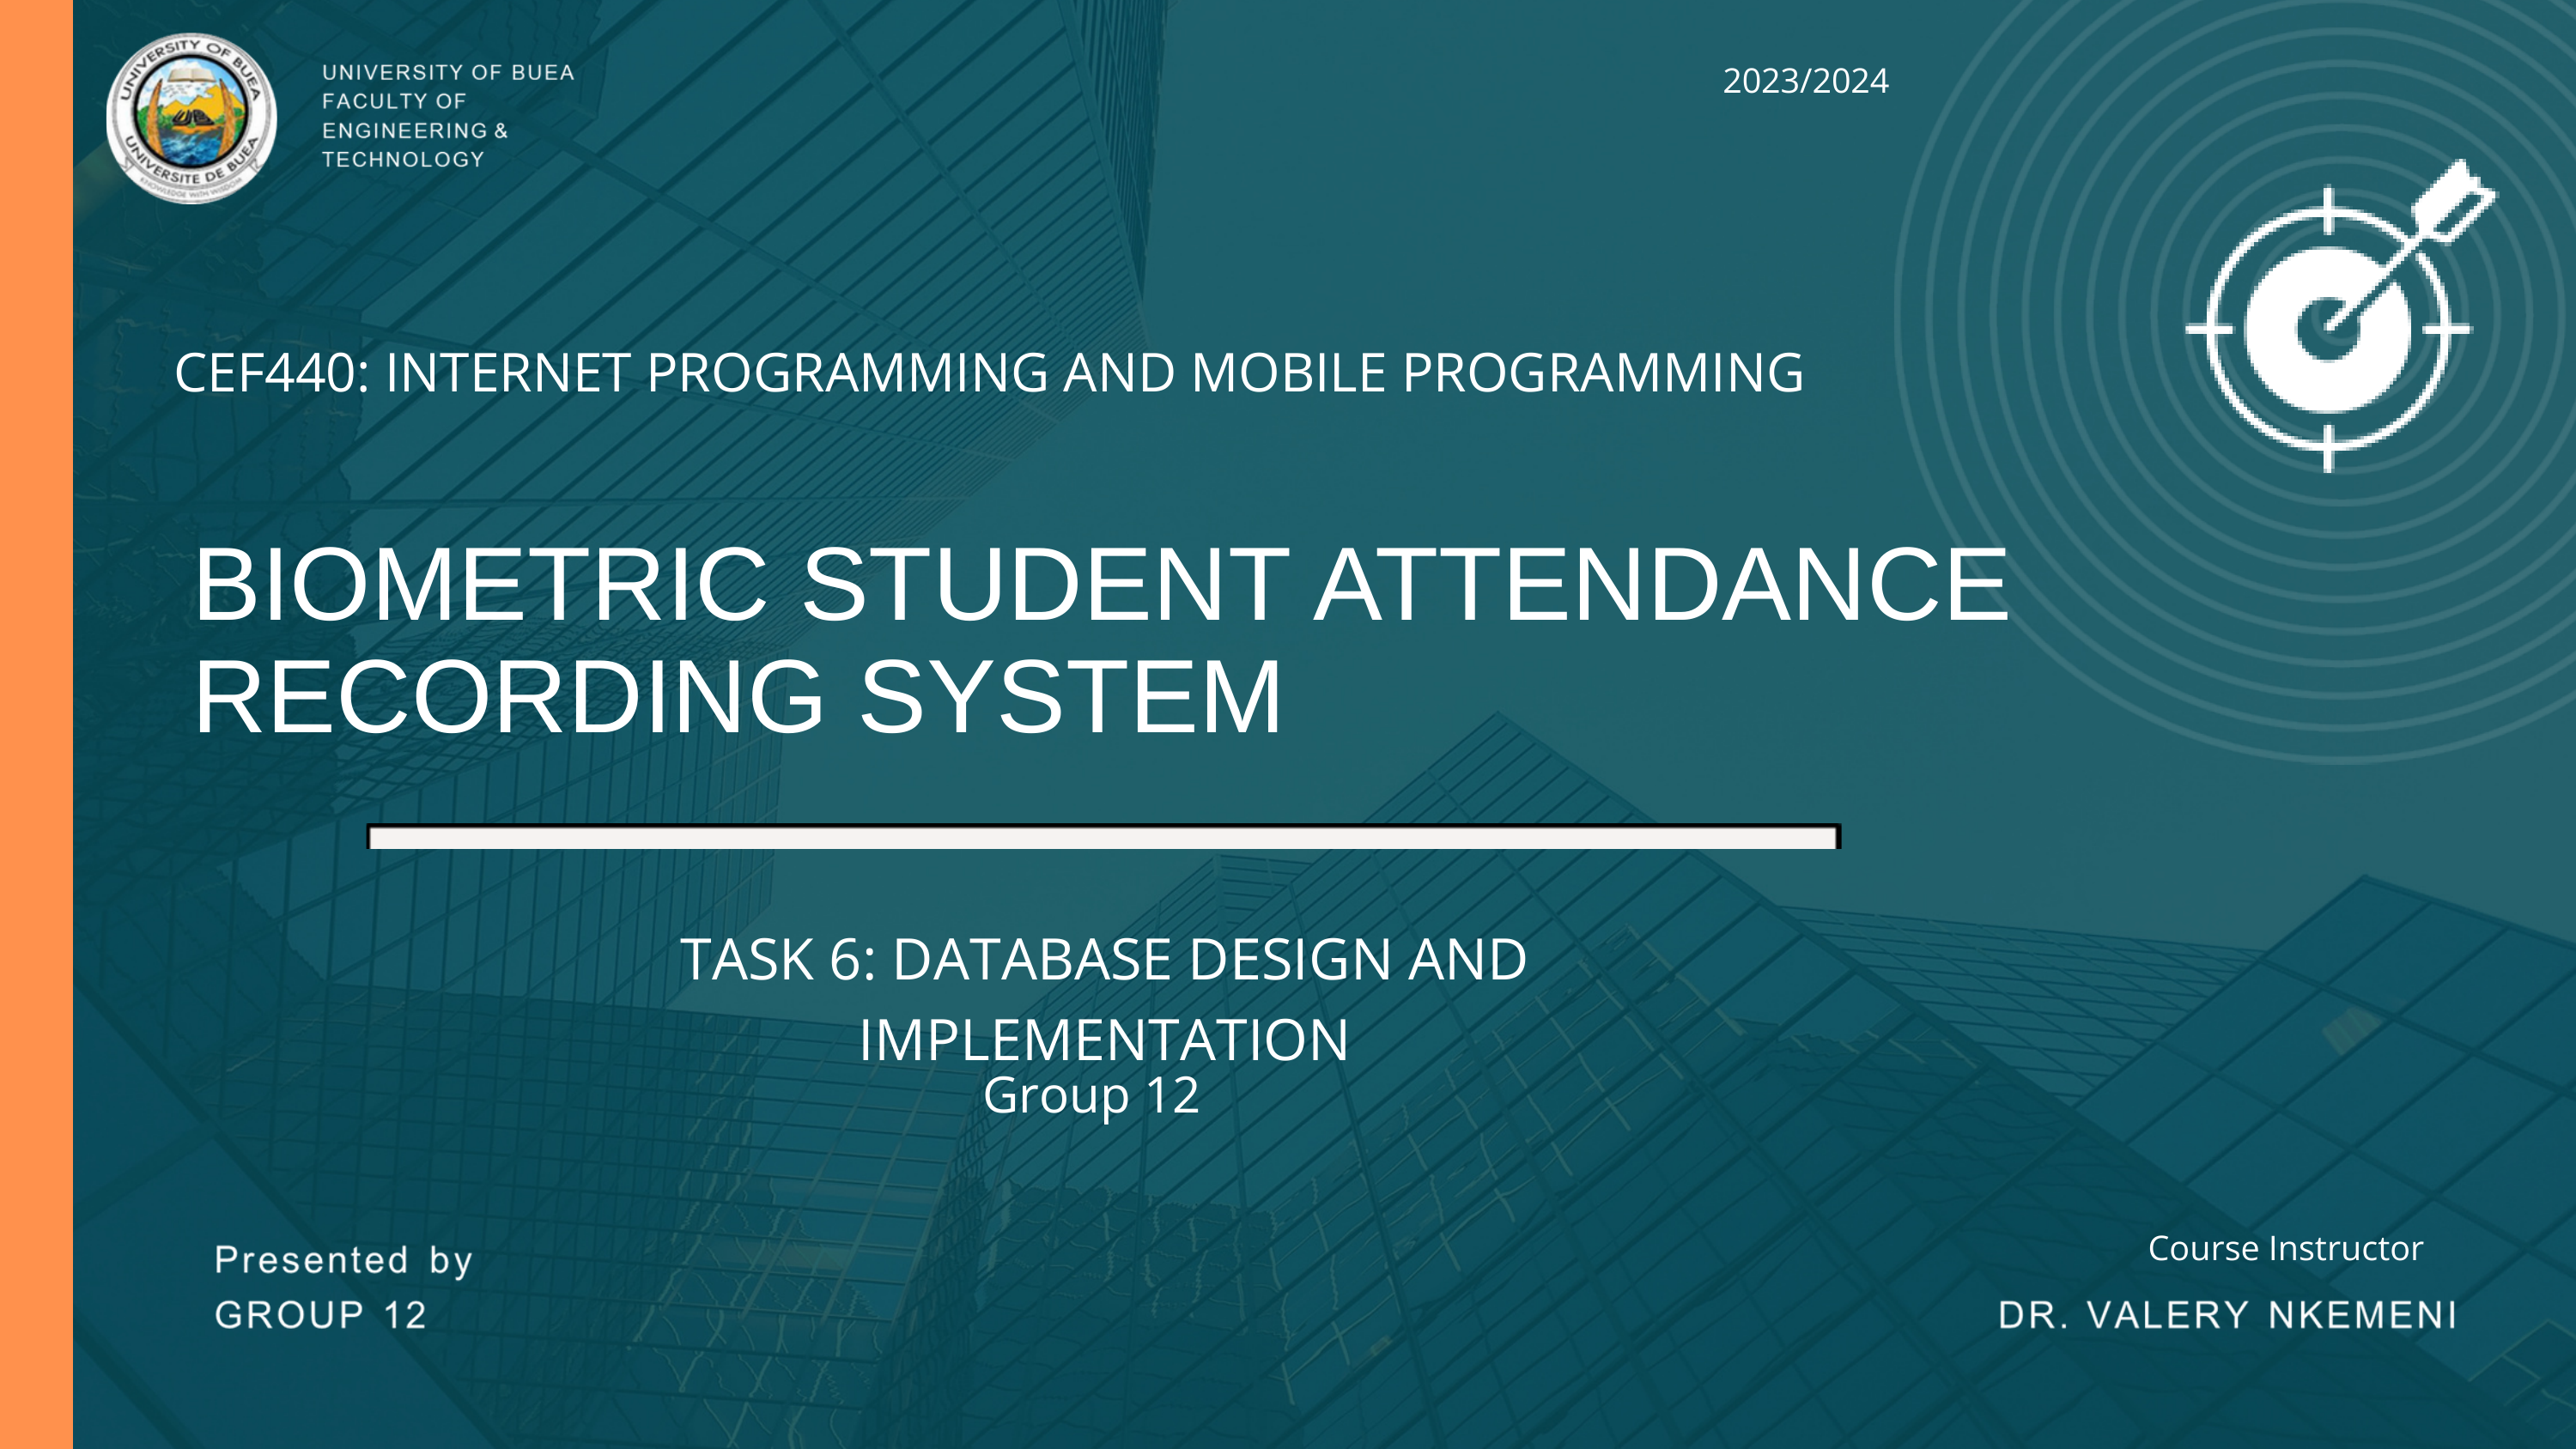

2023/2024

CEF440: INTERNET PROGRAMMING AND MOBILE PROGRAMMING
BIOMETRIC STUDENT ATTENDANCE RECORDING SYSTEM

TASK 6: DATABASE DESIGN AND IMPLEMENTATION
Group 12
Course Instructor